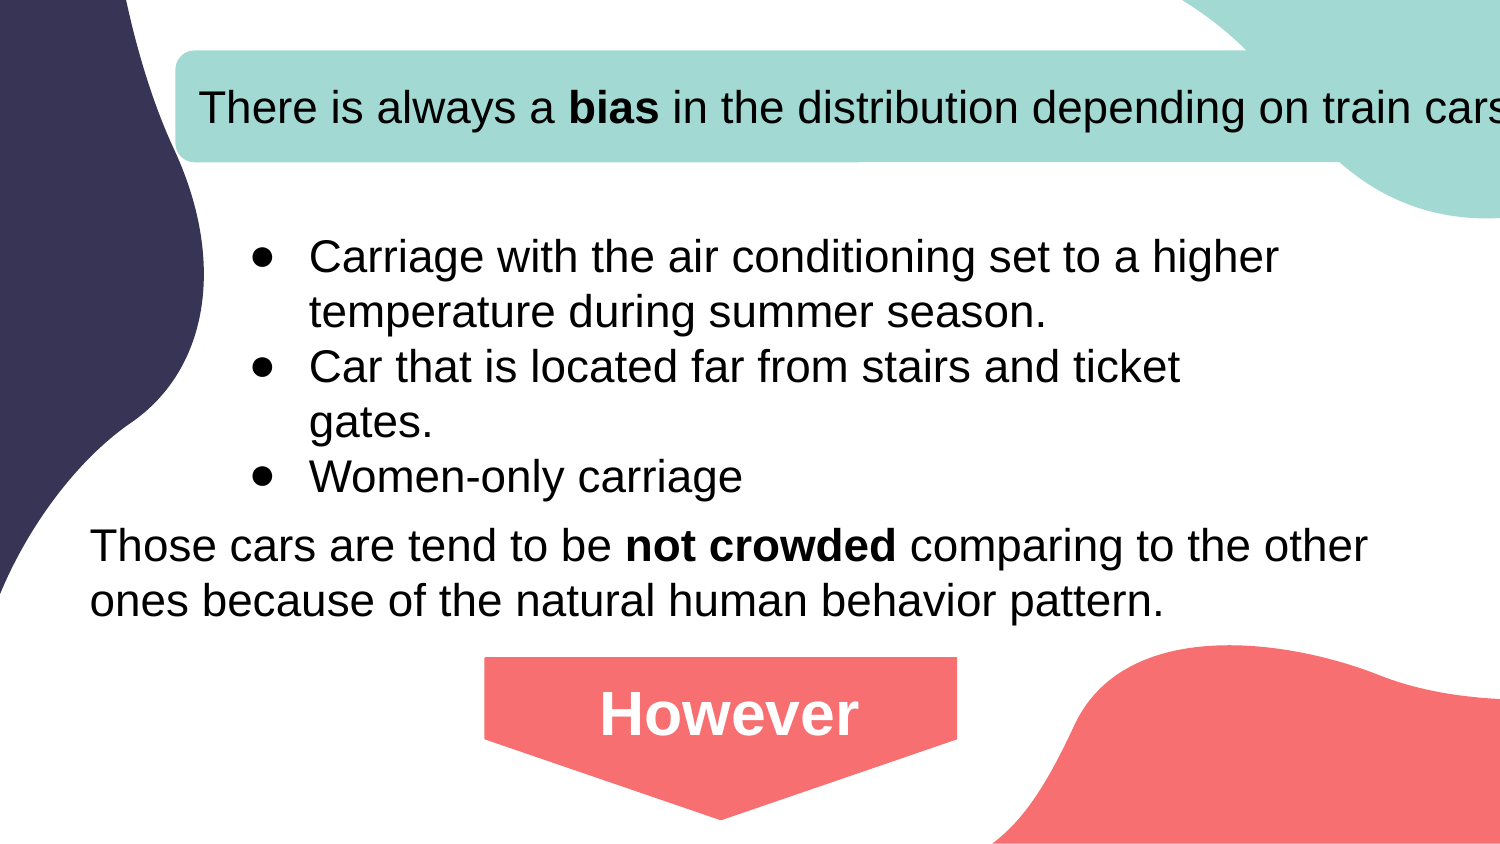

There is always a bias in the distribution depending on train cars!!
Carriage with the air conditioning set to a higher temperature during summer season.
Car that is located far from stairs and ticket gates.
Women-only carriage
Those cars are tend to be not crowded comparing to the other ones because of the natural human behavior pattern.

However